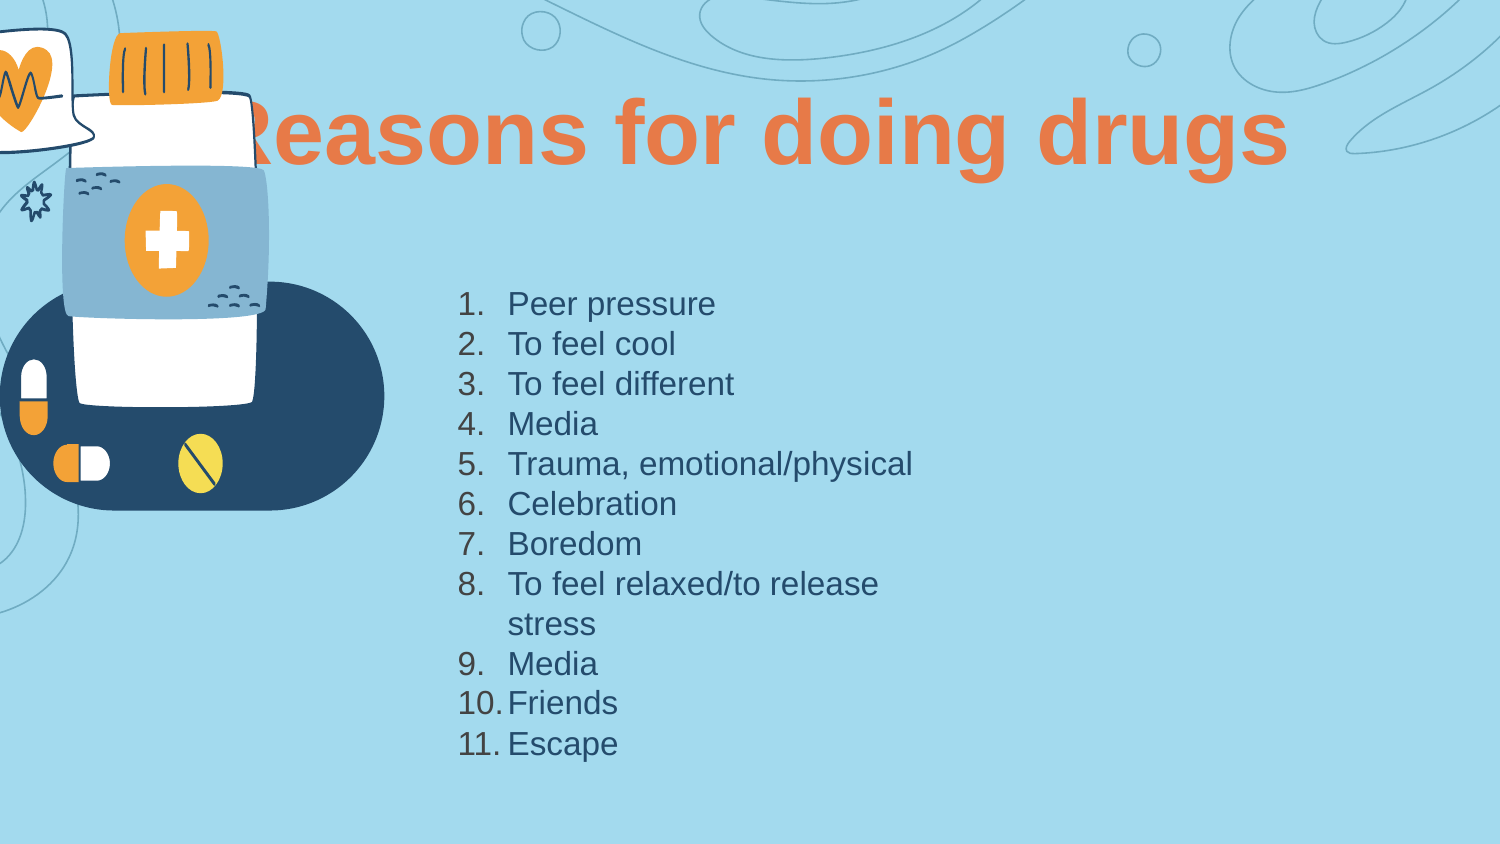

# Reasons for doing drugs

Peer pressure
To feel cool
To feel different
Media
Trauma, emotional/physical
Celebration
Boredom
To feel relaxed/to release stress
Media
Friends
Escape